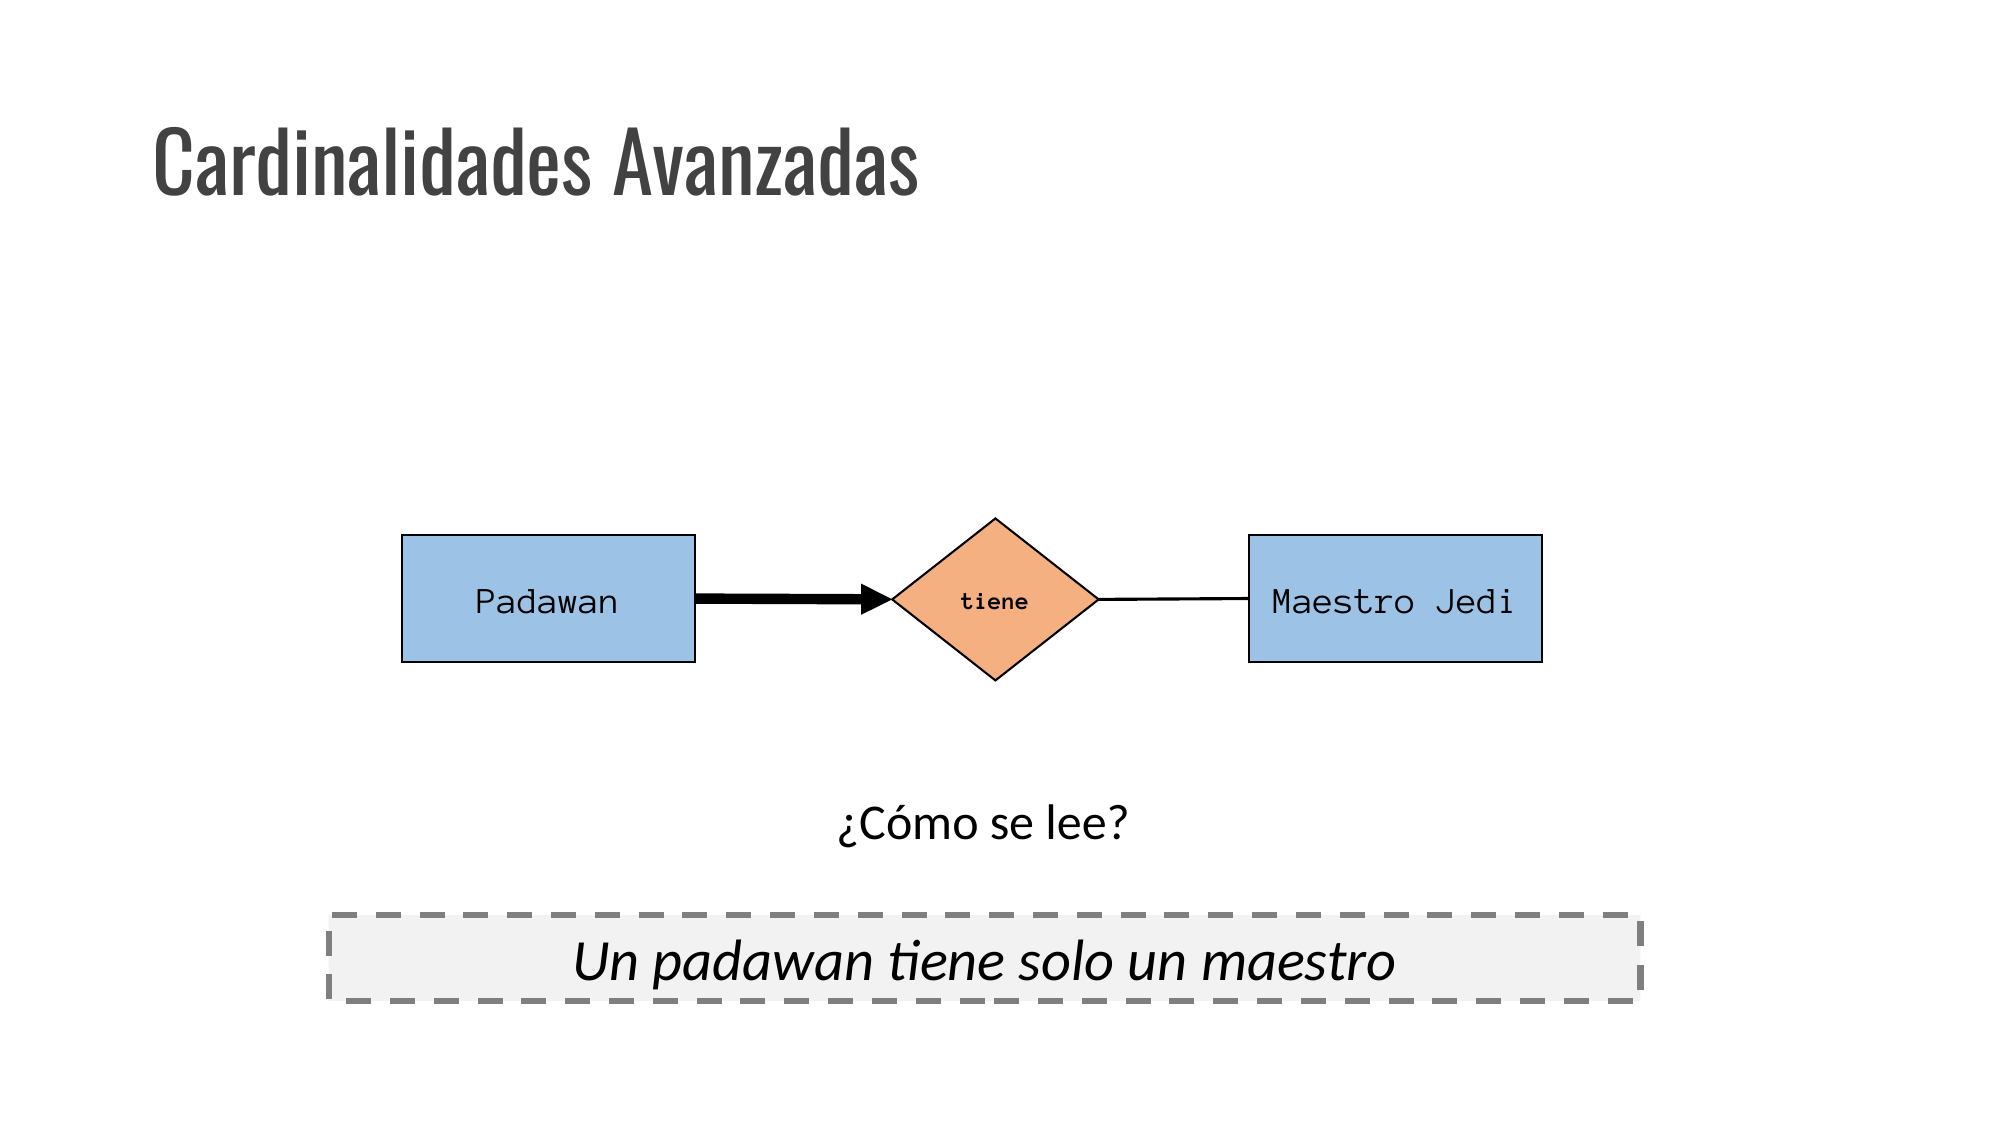

# Cardinalidades Avanzadas
tiene
Padawan
Maestro Jedi
¿Cómo se lee?
Un padawan tiene solo un maestro